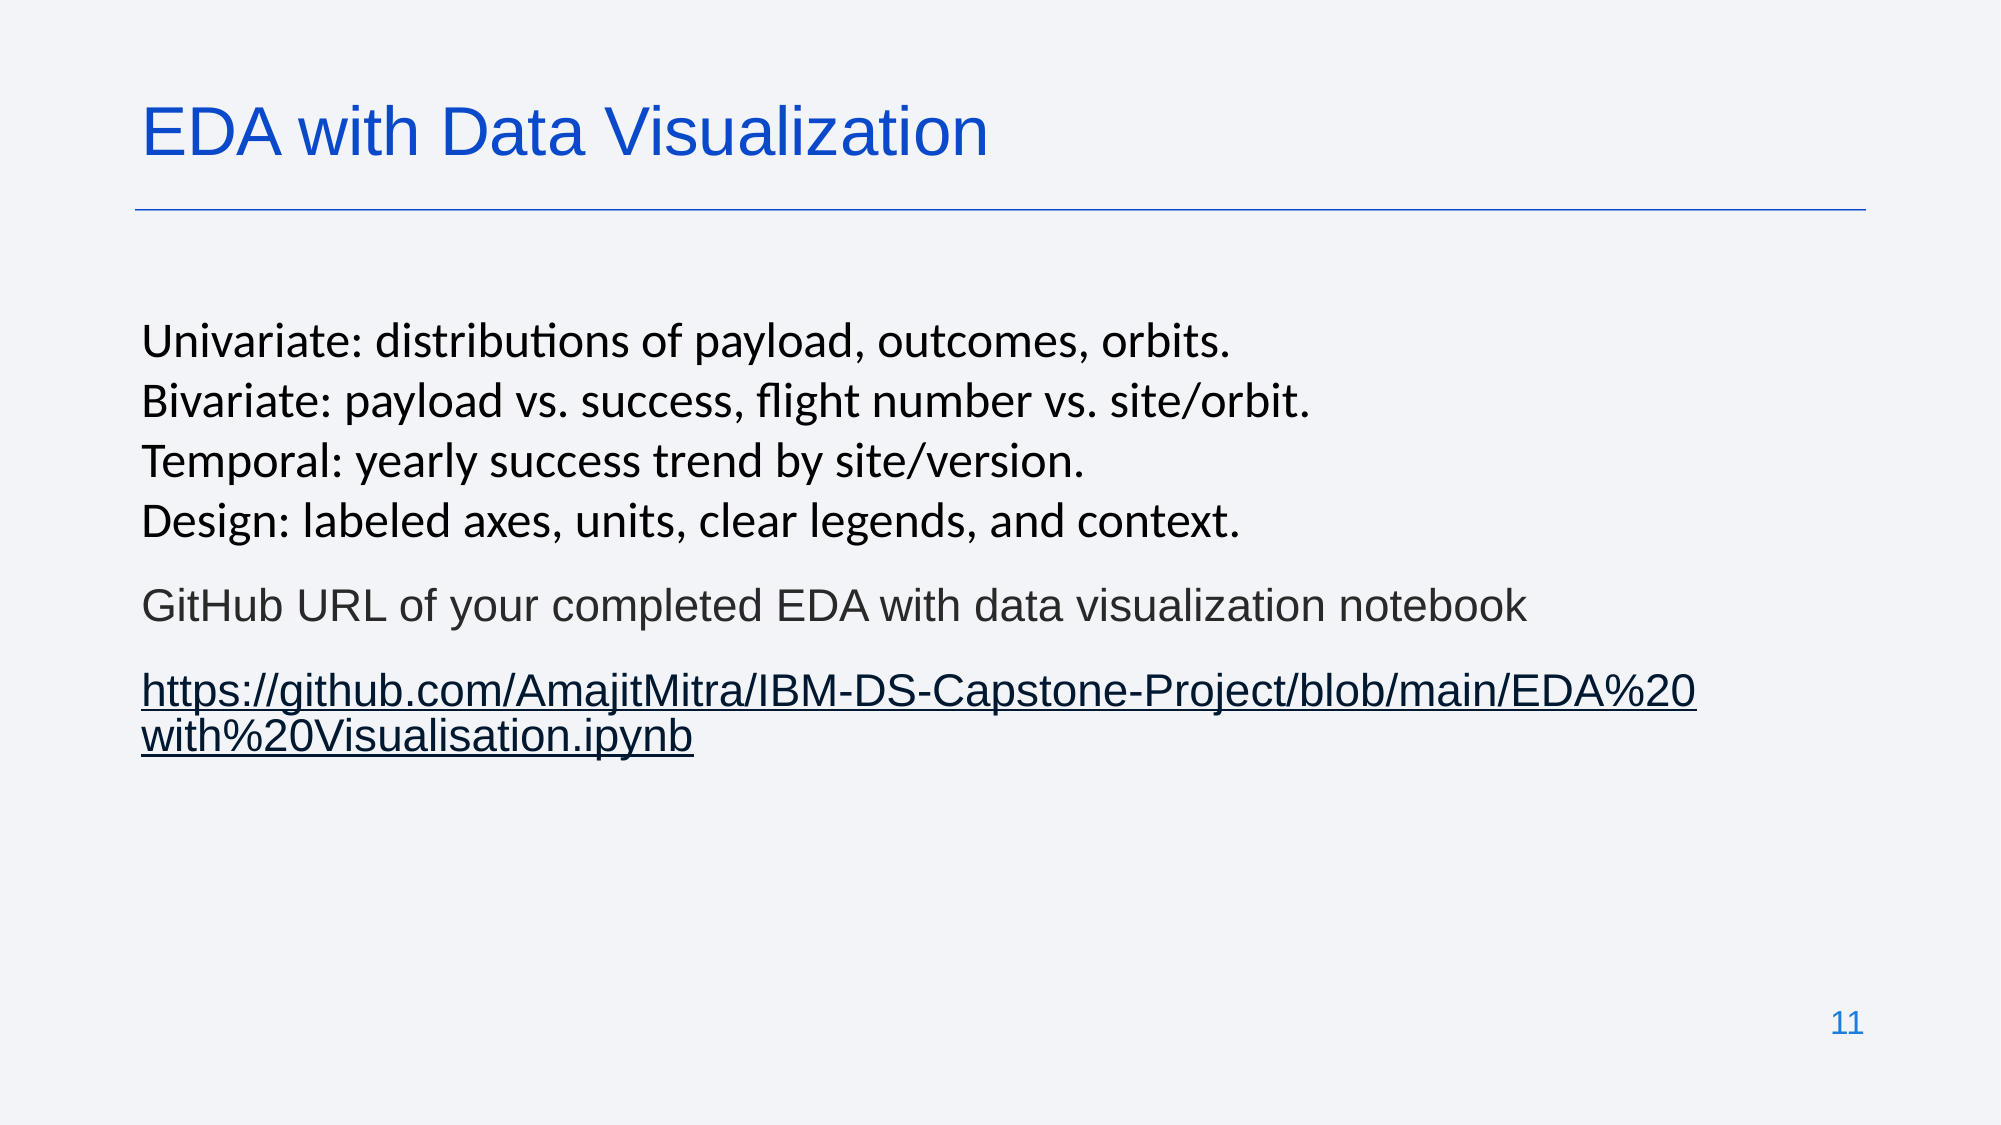

EDA with Data Visualization
Univariate: distributions of payload, outcomes, orbits.
Bivariate: payload vs. success, flight number vs. site/orbit.
Temporal: yearly success trend by site/version.
Design: labeled axes, units, clear legends, and context.
GitHub URL of your completed EDA with data visualization notebook
https://github.com/AmajitMitra/IBM-DS-Capstone-Project/blob/main/EDA%20with%20Visualisation.ipynb

11